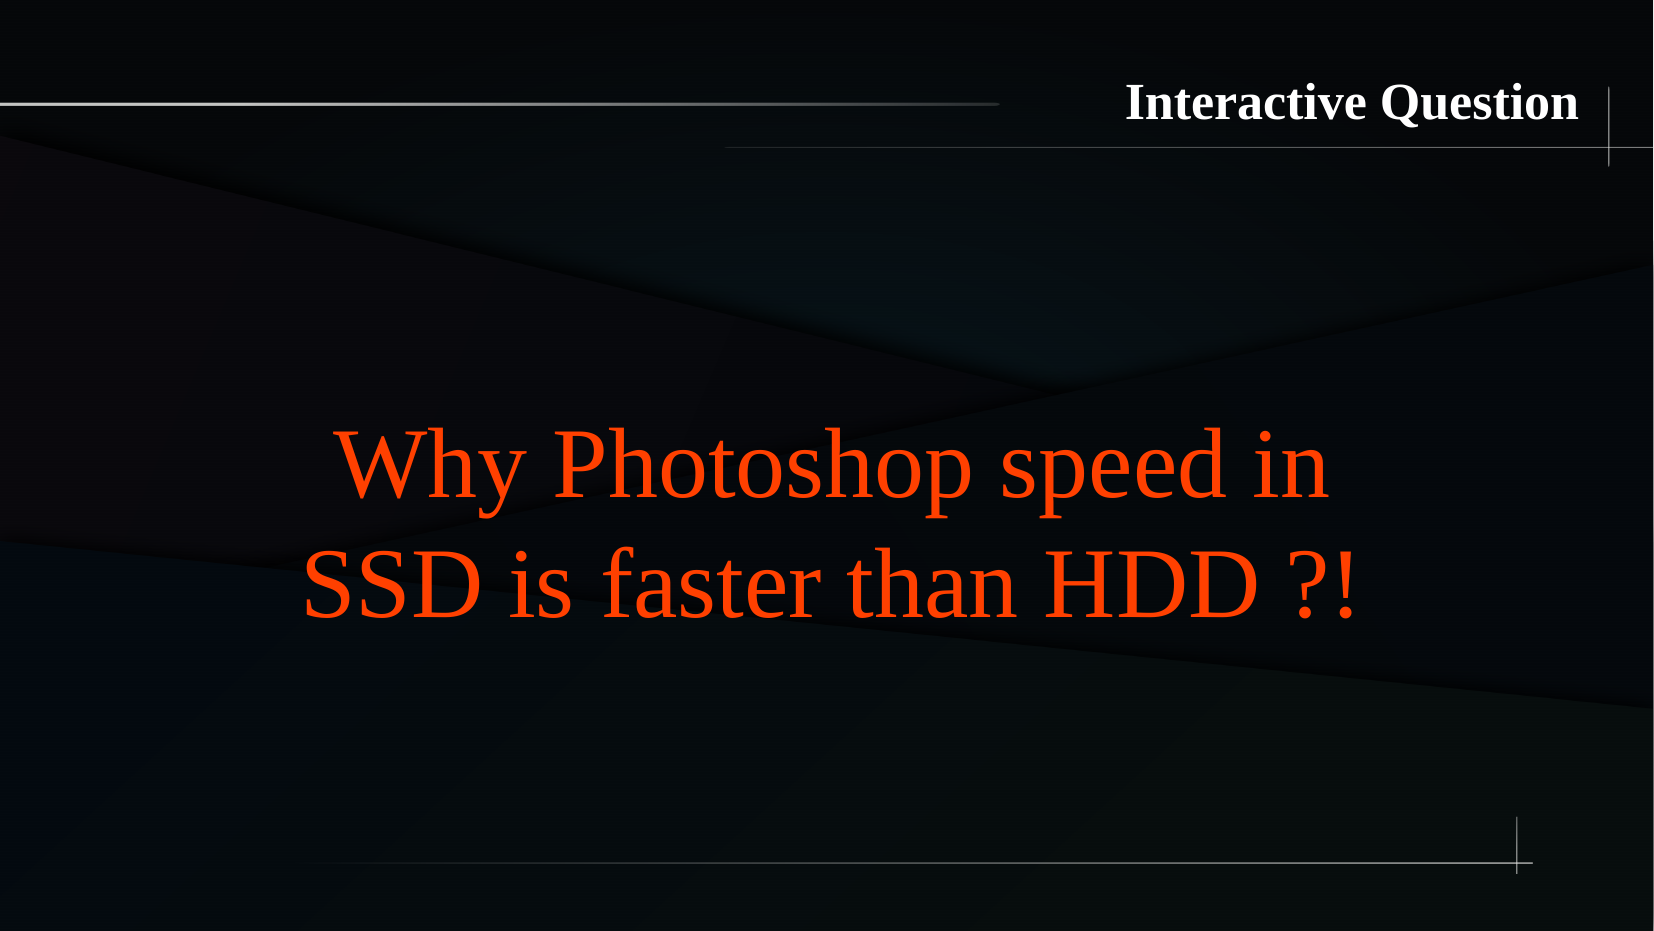

Interactive Question
Why Photoshop speed in SSD is faster than HDD ?!